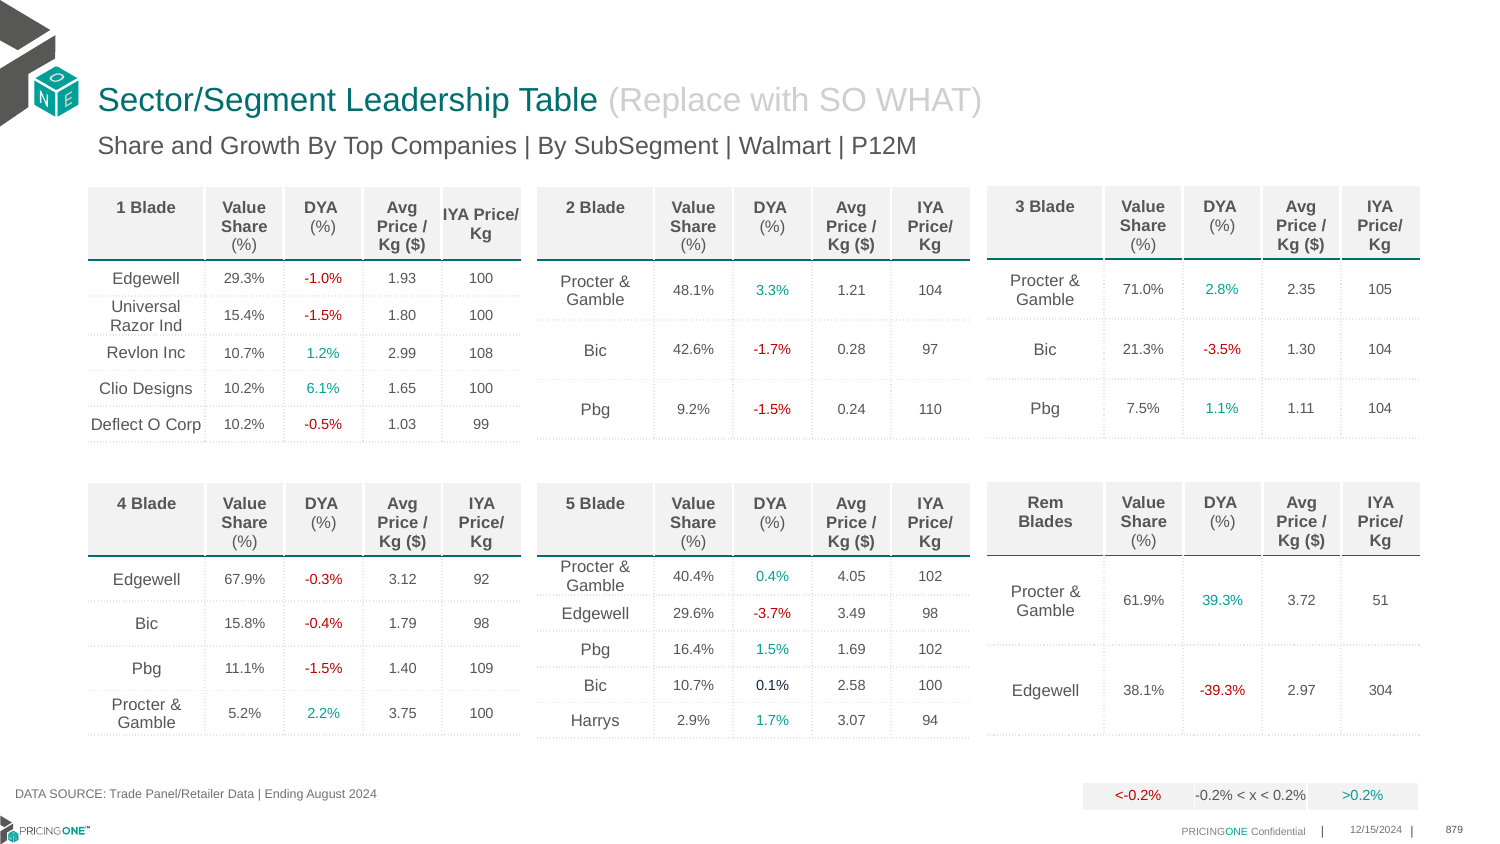

# Sector/Segment Leadership Table (Replace with SO WHAT)
Share and Growth By Top Companies | By SubSegment | Walmart | P12M
| 3 Blade | Value Share (%) | DYA (%) | Avg Price /Kg ($) | IYA Price/Kg |
| --- | --- | --- | --- | --- |
| Procter & Gamble | 71.0% | 2.8% | 2.35 | 105 |
| Bic | 21.3% | -3.5% | 1.30 | 104 |
| Pbg | 7.5% | 1.1% | 1.11 | 104 |
| 1 Blade | Value Share (%) | DYA (%) | Avg Price /Kg ($) | IYA Price/ Kg |
| --- | --- | --- | --- | --- |
| Edgewell | 29.3% | -1.0% | 1.93 | 100 |
| Universal Razor Ind | 15.4% | -1.5% | 1.80 | 100 |
| Revlon Inc | 10.7% | 1.2% | 2.99 | 108 |
| Clio Designs | 10.2% | 6.1% | 1.65 | 100 |
| Deflect O Corp | 10.2% | -0.5% | 1.03 | 99 |
| 2 Blade | Value Share (%) | DYA (%) | Avg Price /Kg ($) | IYA Price/Kg |
| --- | --- | --- | --- | --- |
| Procter & Gamble | 48.1% | 3.3% | 1.21 | 104 |
| Bic | 42.6% | -1.7% | 0.28 | 97 |
| Pbg | 9.2% | -1.5% | 0.24 | 110 |
| Rem Blades | Value Share (%) | DYA (%) | Avg Price /Kg ($) | IYA Price/Kg |
| --- | --- | --- | --- | --- |
| Procter & Gamble | 61.9% | 39.3% | 3.72 | 51 |
| Edgewell | 38.1% | -39.3% | 2.97 | 304 |
| 4 Blade | Value Share (%) | DYA (%) | Avg Price /Kg ($) | IYA Price/Kg |
| --- | --- | --- | --- | --- |
| Edgewell | 67.9% | -0.3% | 3.12 | 92 |
| Bic | 15.8% | -0.4% | 1.79 | 98 |
| Pbg | 11.1% | -1.5% | 1.40 | 109 |
| Procter & Gamble | 5.2% | 2.2% | 3.75 | 100 |
| 5 Blade | Value Share (%) | DYA (%) | Avg Price /Kg ($) | IYA Price/Kg |
| --- | --- | --- | --- | --- |
| Procter & Gamble | 40.4% | 0.4% | 4.05 | 102 |
| Edgewell | 29.6% | -3.7% | 3.49 | 98 |
| Pbg | 16.4% | 1.5% | 1.69 | 102 |
| Bic | 10.7% | 0.1% | 2.58 | 100 |
| Harrys | 2.9% | 1.7% | 3.07 | 94 |
DATA SOURCE: Trade Panel/Retailer Data | Ending August 2024
| <-0.2% | -0.2% < x < 0.2% | >0.2% |
| --- | --- | --- |

12/15/2024
879